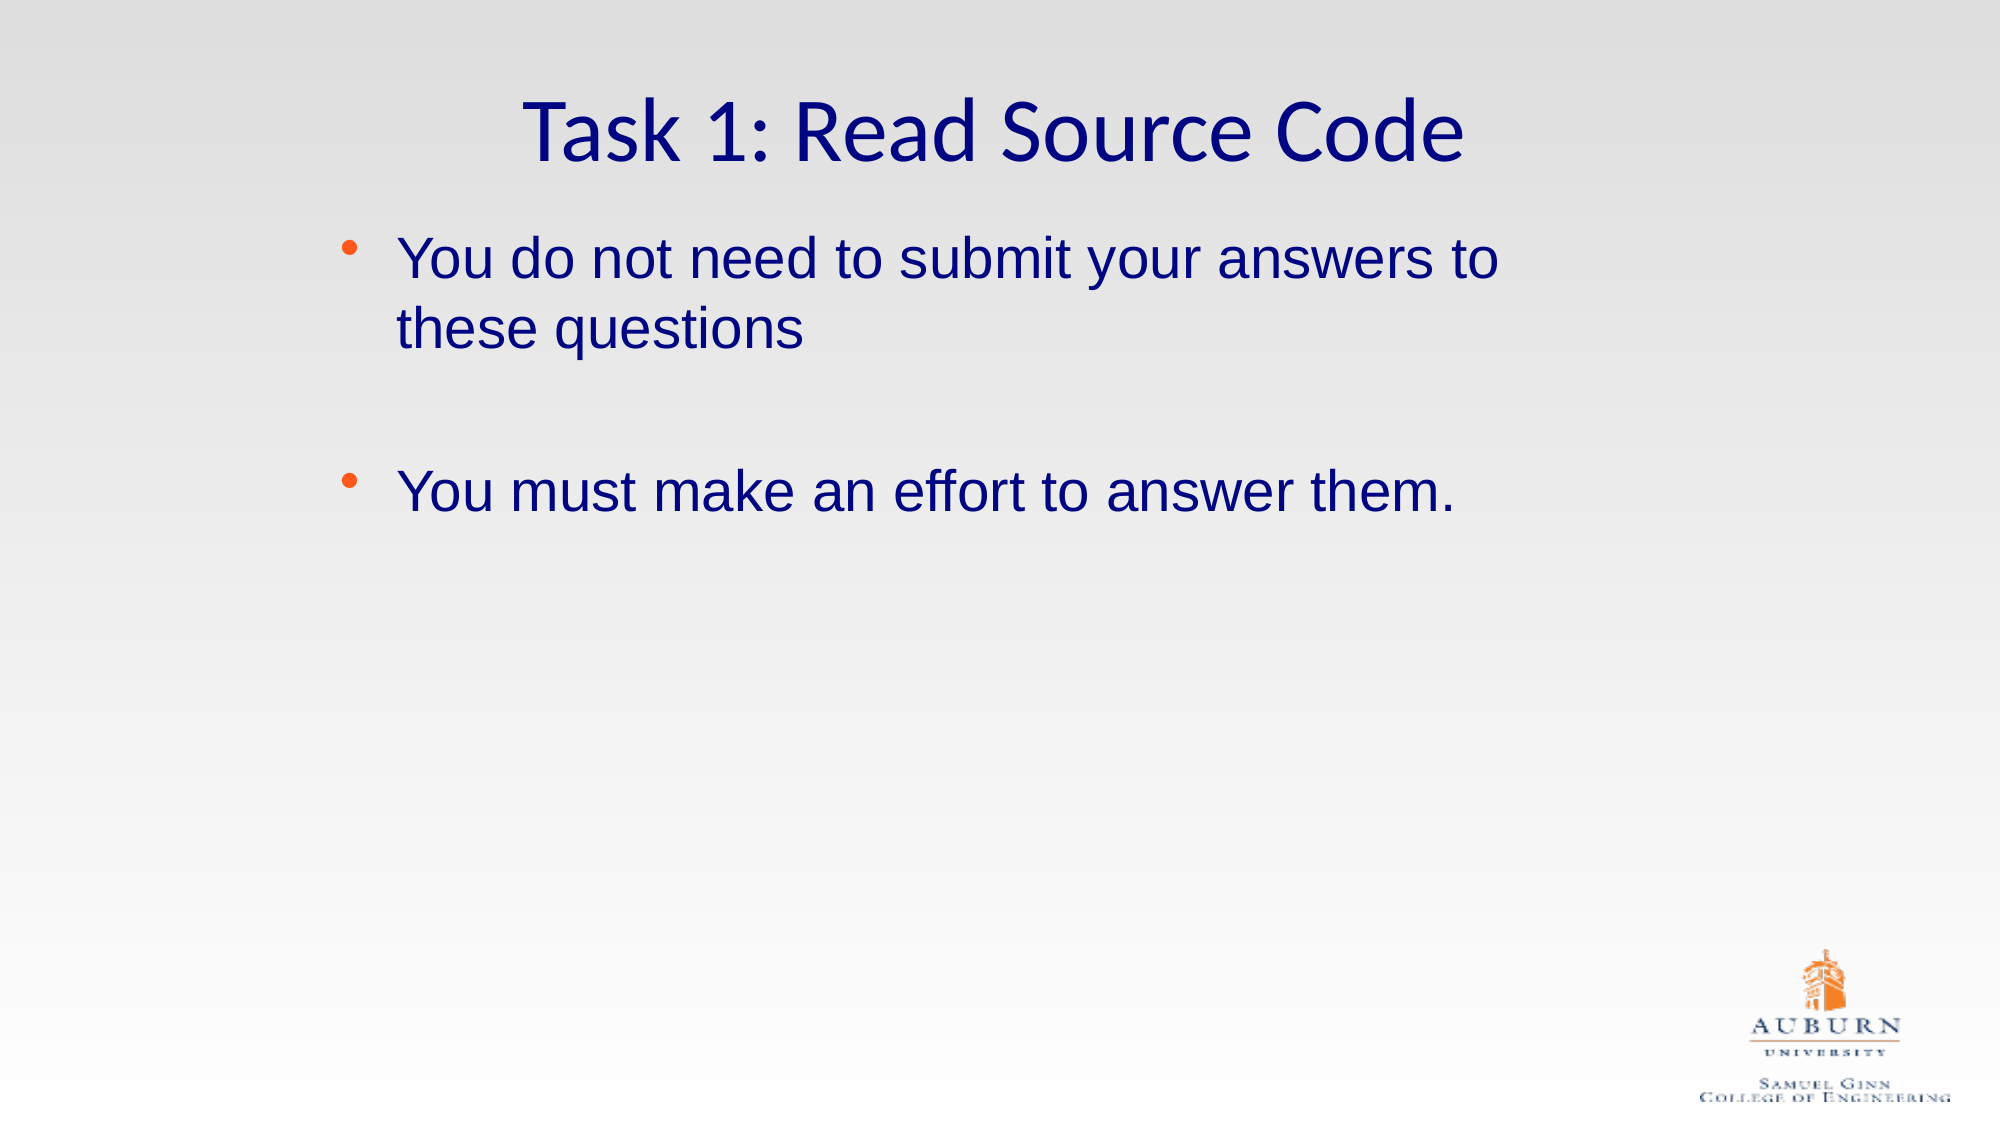

# Task 1: Read Source Code
You do not need to submit your answers to these questions

You must make an effort to answer them.